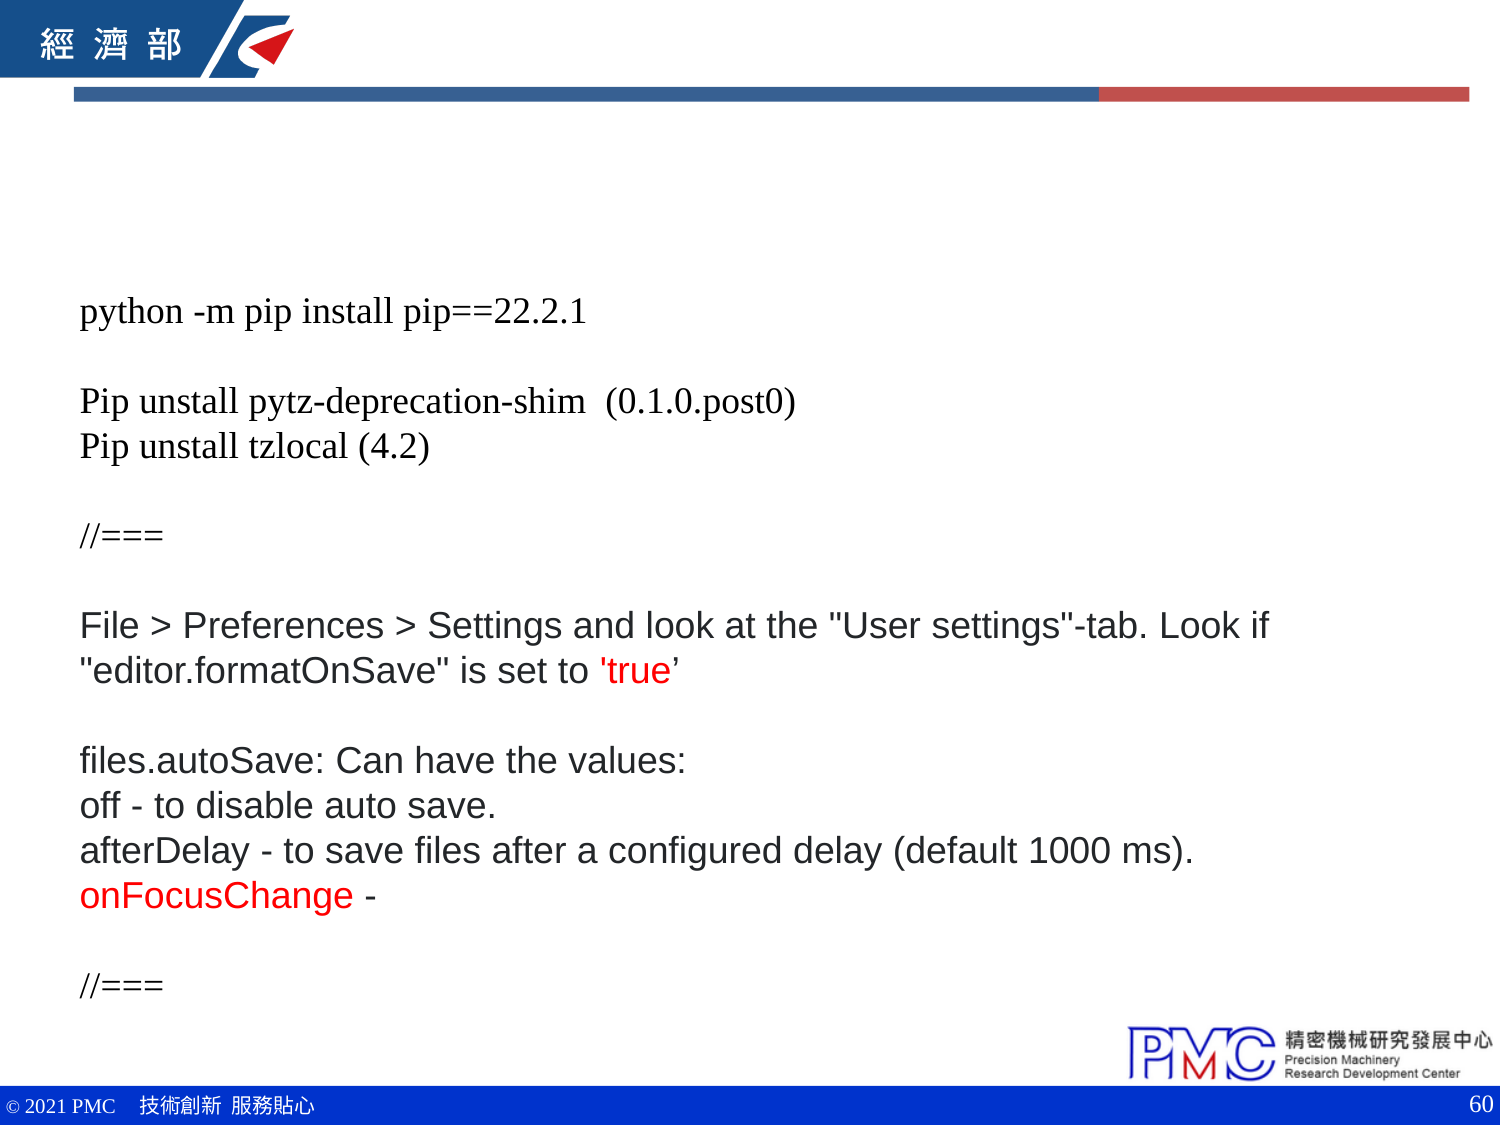

python -m pip install pip==22.2.1

Pip unstall pytz-deprecation-shim  (0.1.0.post0)
Pip unstall tzlocal (4.2)

//===

File > Preferences > Settings and look at the "User settings"-tab. Look if "editor.formatOnSave" is set to 'true’

files.autoSave: Can have the values:
off - to disable auto save.
afterDelay - to save files after a configured delay (default 1000 ms).
onFocusChange -

//===

60